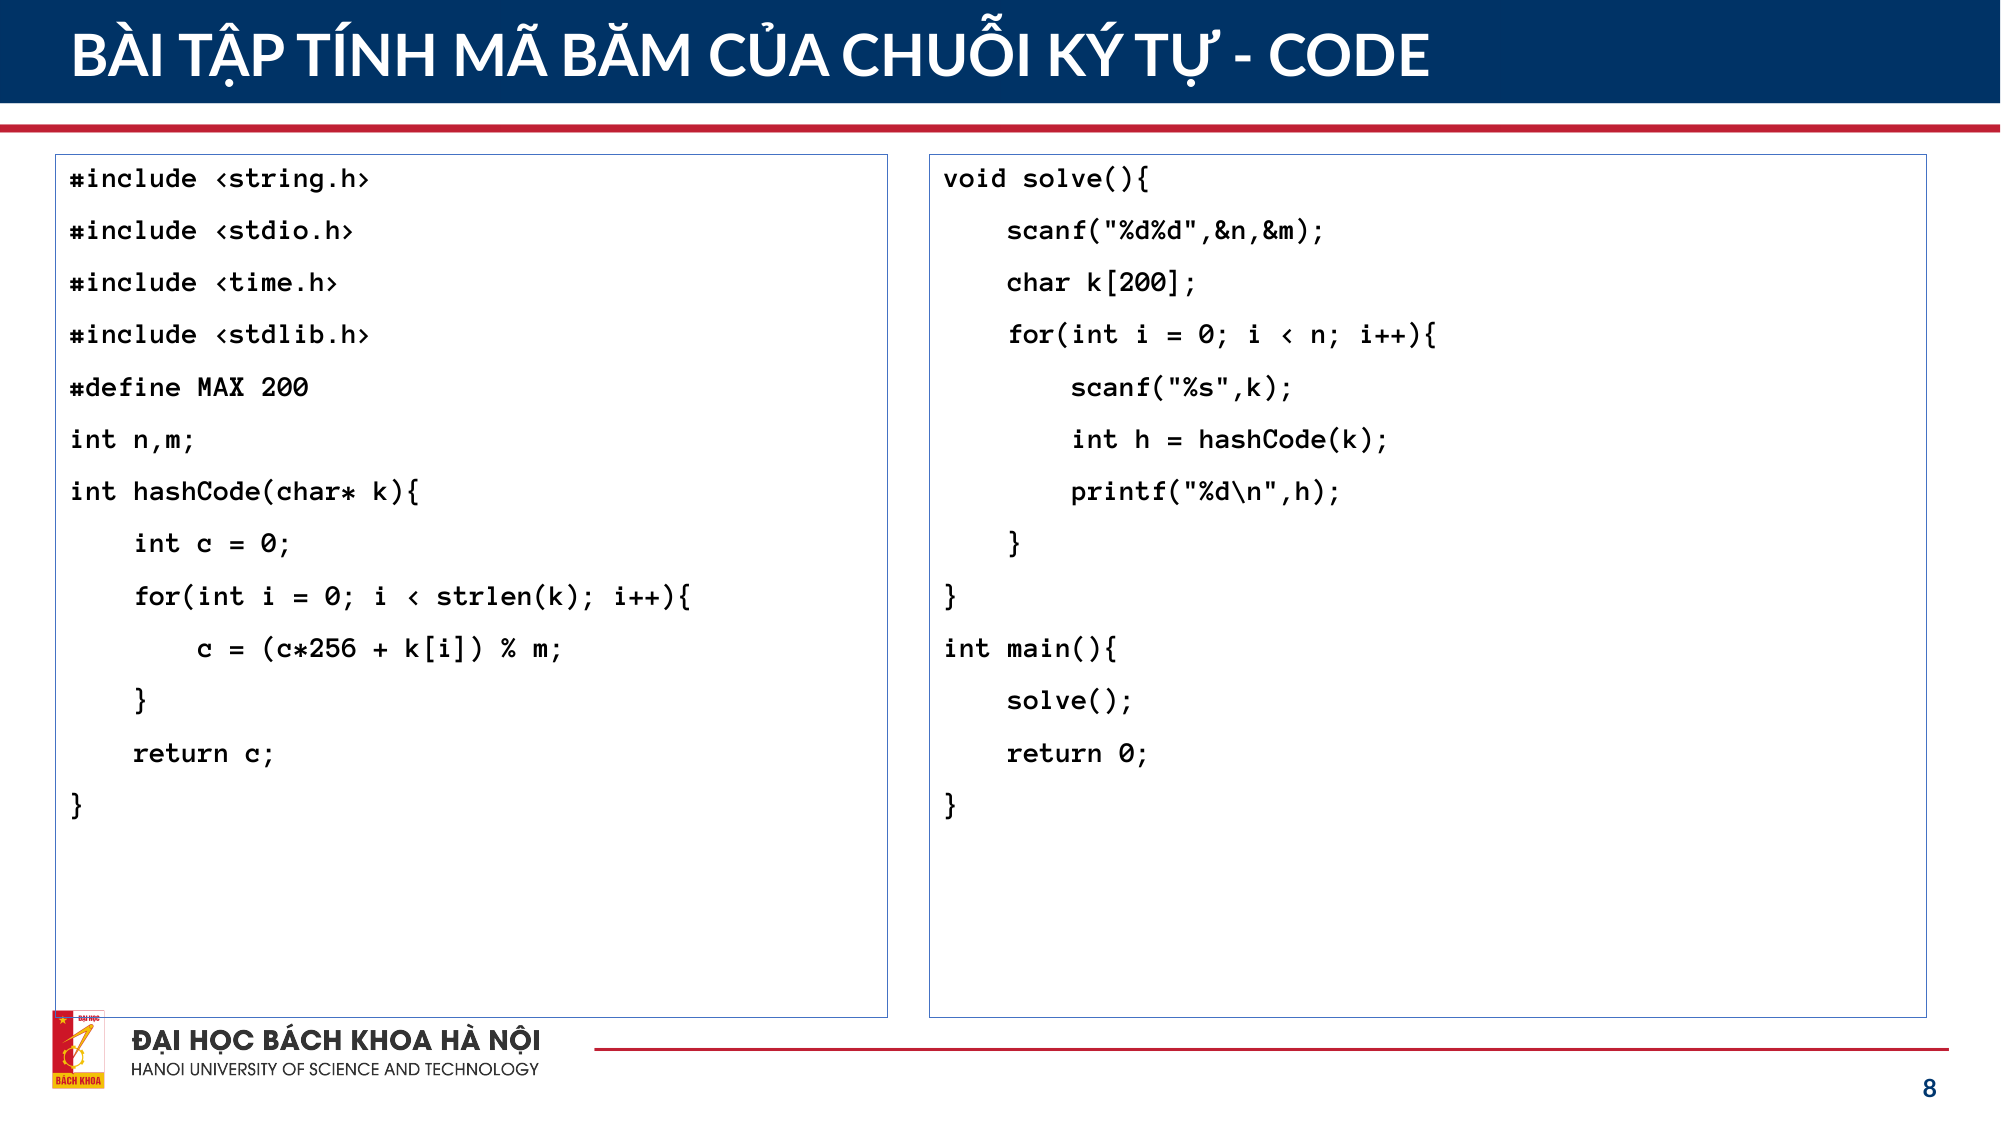

# BÀI TẬP TÍNH MÃ BĂM CỦA CHUỖI KÝ TỰ - CODE
#include <string.h>
#include <stdio.h>
#include <time.h>
#include <stdlib.h>
#define MAX 200
int n,m;
int hashCode(char* k){
    int c = 0;
    for(int i = 0; i < strlen(k); i++){
        c = (c*256 + k[i]) % m;
    }
    return c;
}
void solve(){
    scanf("%d%d",&n,&m);
    char k[200];
    for(int i = 0; i < n; i++){
        scanf("%s",k);
        int h = hashCode(k);
        printf("%d\n",h);
    }
}
int main(){
    solve();
    return 0;
}
8